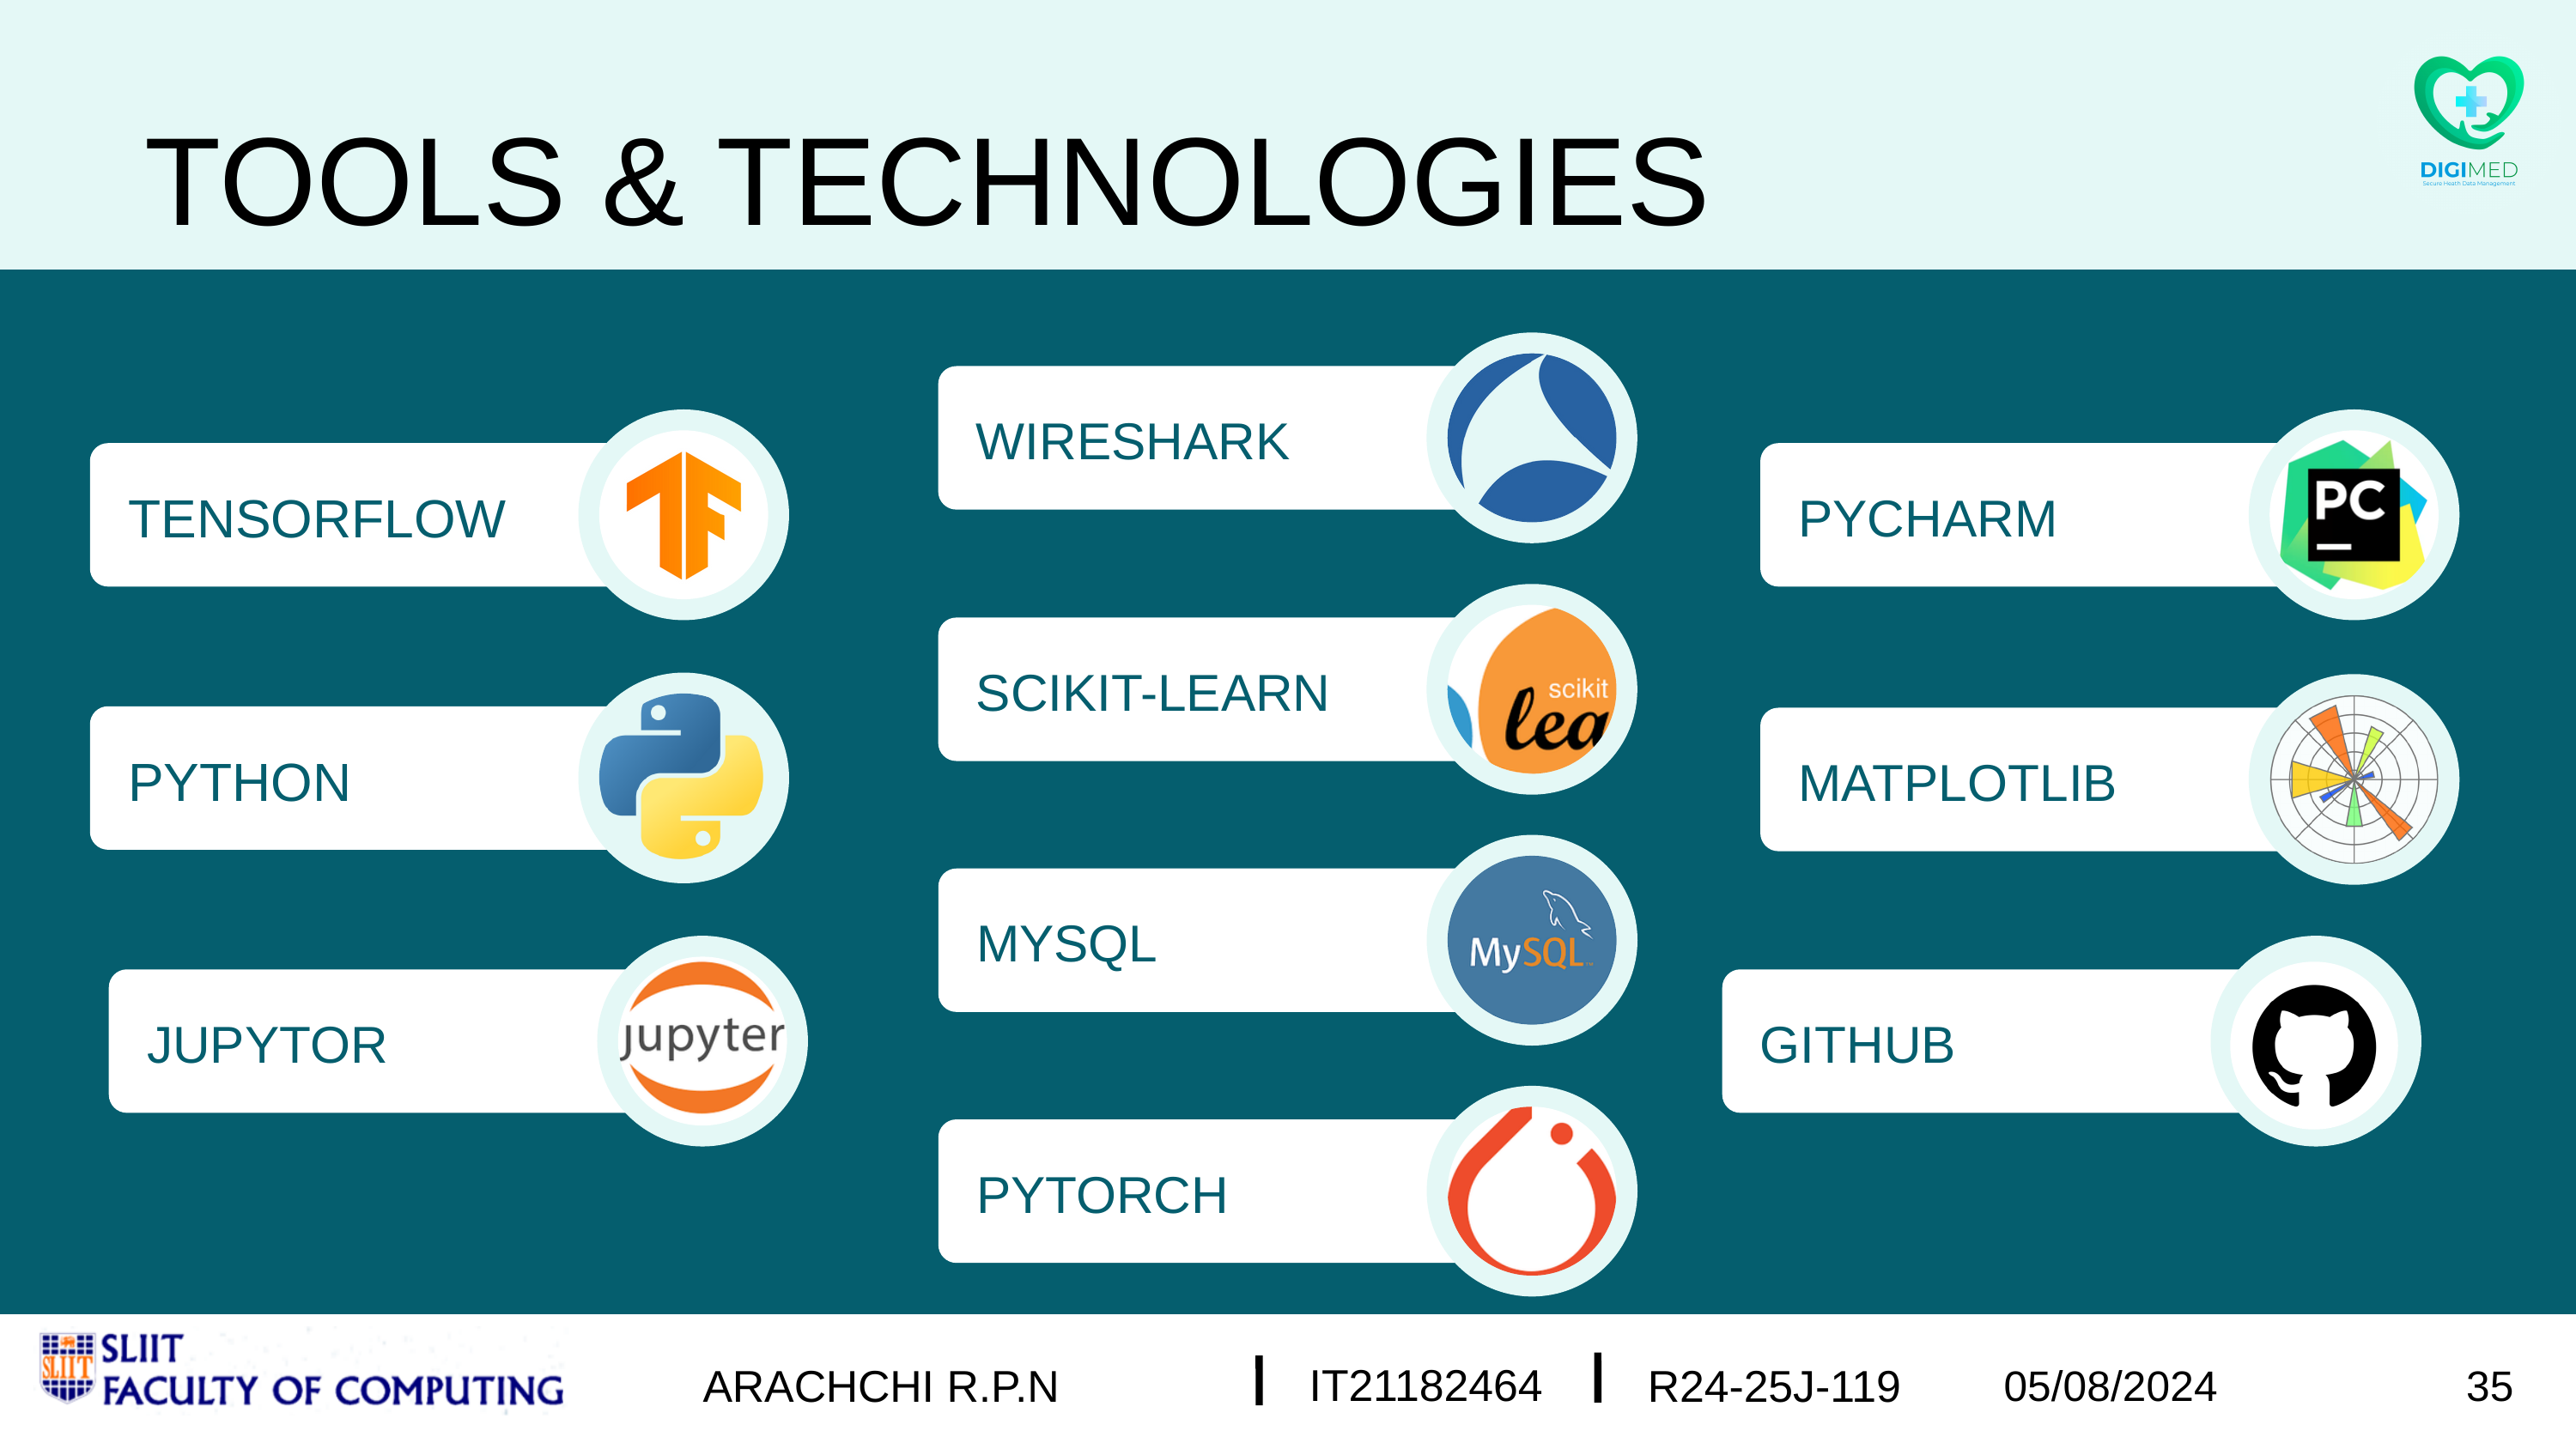

TOOLS & TECHNOLOGIES

WIRESHARK

TENSORFLOW

PYCHARM

SCIKIT-LEARN

PYTHON

MATPLOTLIB

MYSQL

JUPYTOR

GITHUB

PYTORCH

IT21182464
ARACHCHI R.P.N
R24-25J-119
05/08/2024
35

R24-25J-119
05/08/2024
07